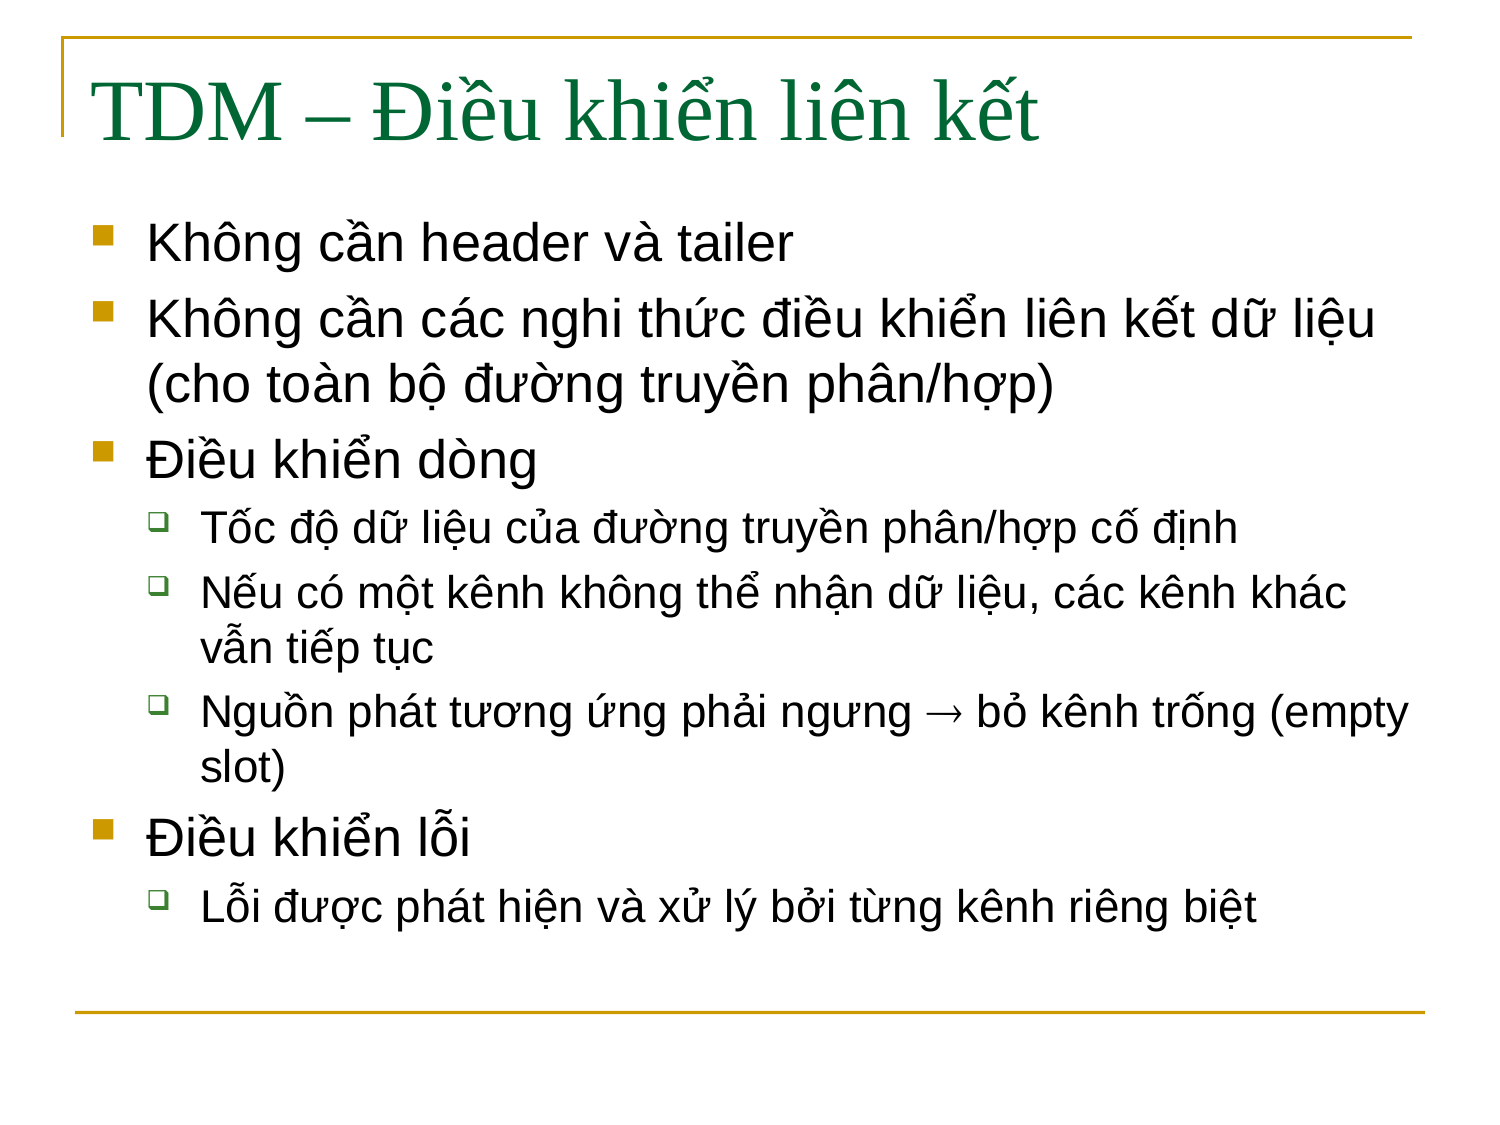

# TDM – Điều khiển liên kết
Không cần header và tailer
Không cần các nghi thức điều khiển liên kết dữ liệu (cho toàn bộ đường truyền phân/hợp)
Điều khiển dòng
Tốc độ dữ liệu của đường truyền phân/hợp cố định
Nếu có một kênh không thể nhận dữ liệu, các kênh khác vẫn tiếp tục
Nguồn phát tương ứng phải ngưng → bỏ kênh trống (empty slot)
Điều khiển lỗi
Lỗi được phát hiện và xử lý bởi từng kênh riêng biệt